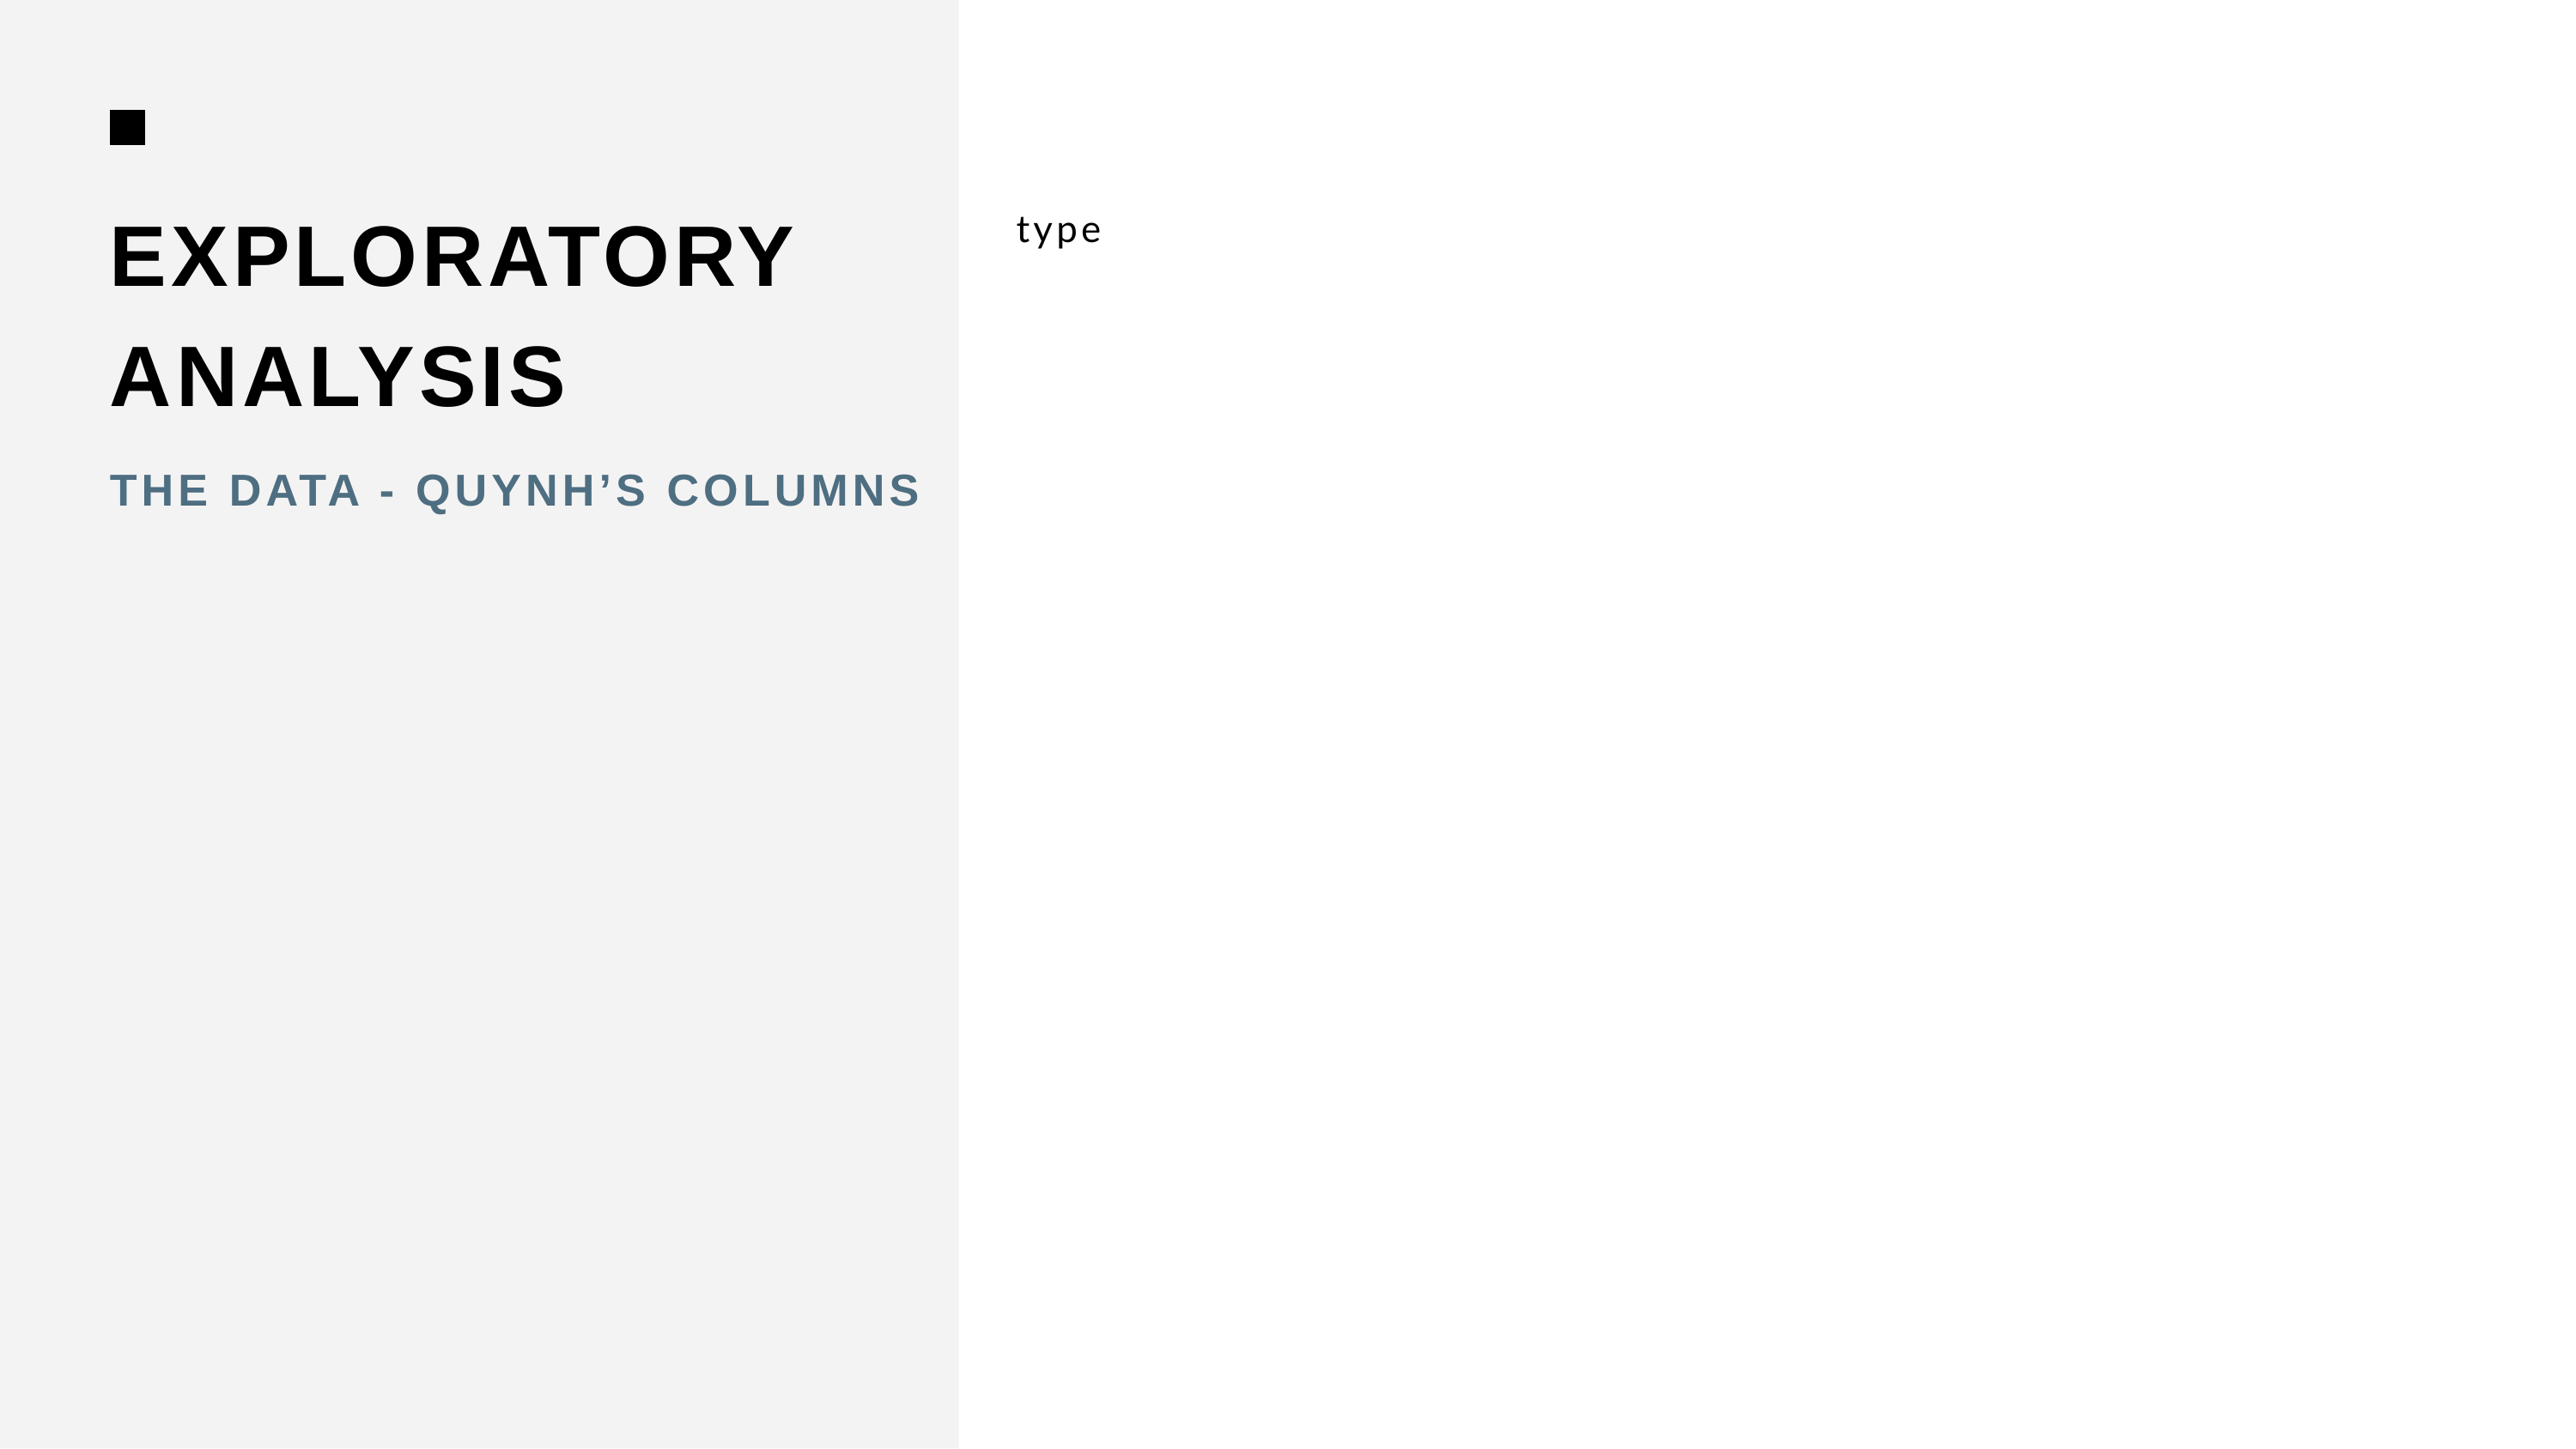

EXPLORATORY ANALYSIS
type
THE DATA - QUYNH’S COLUMNS